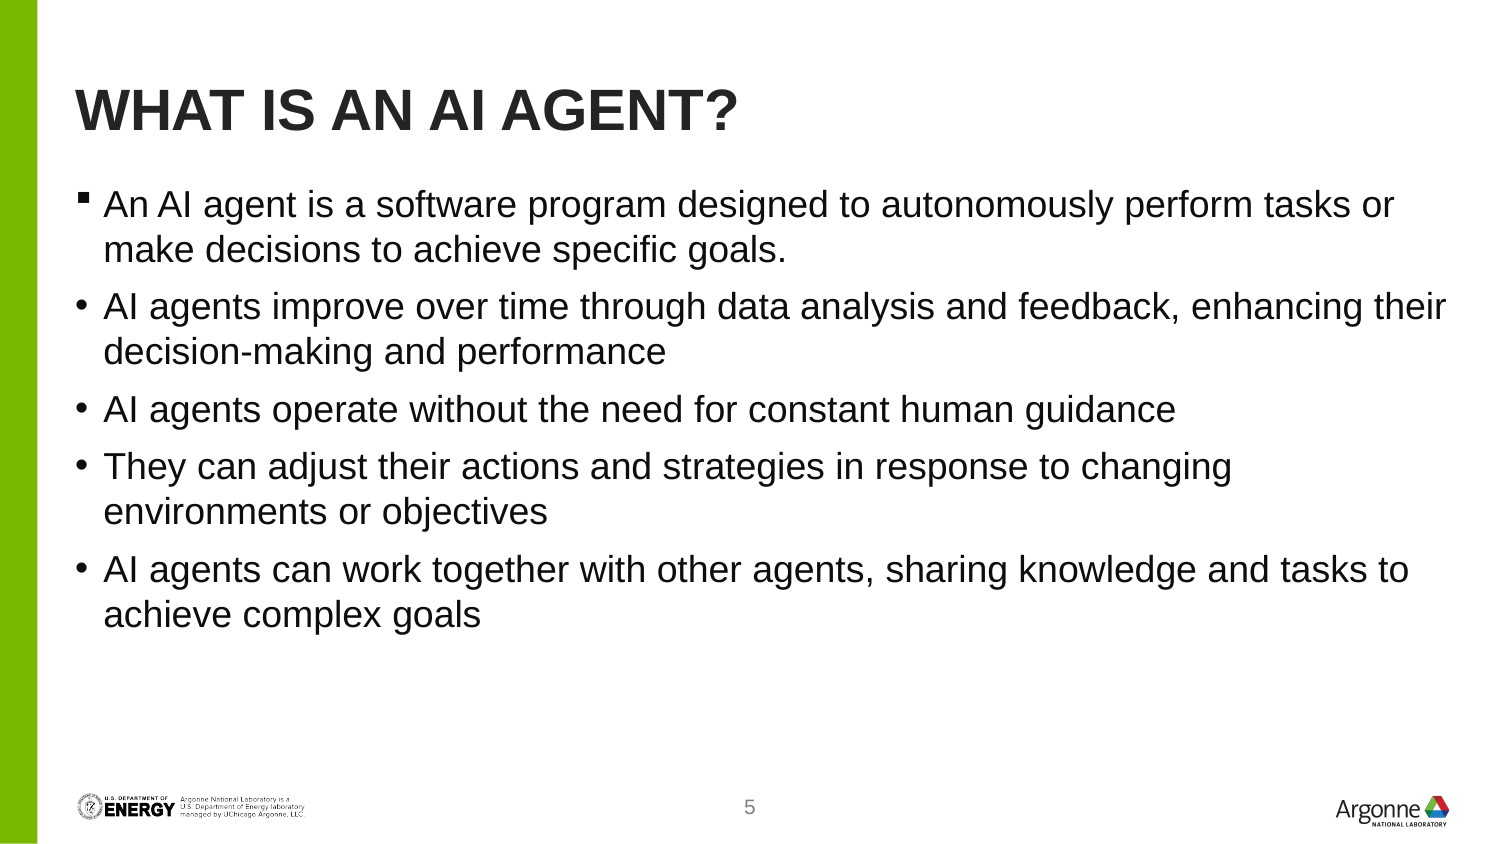

# What is AN AI AGENT?
An AI agent is a software program designed to autonomously perform tasks or make decisions to achieve specific goals.
AI agents improve over time through data analysis and feedback, enhancing their decision-making and performance
AI agents operate without the need for constant human guidance
They can adjust their actions and strategies in response to changing environments or objectives
AI agents can work together with other agents, sharing knowledge and tasks to achieve complex goals
5